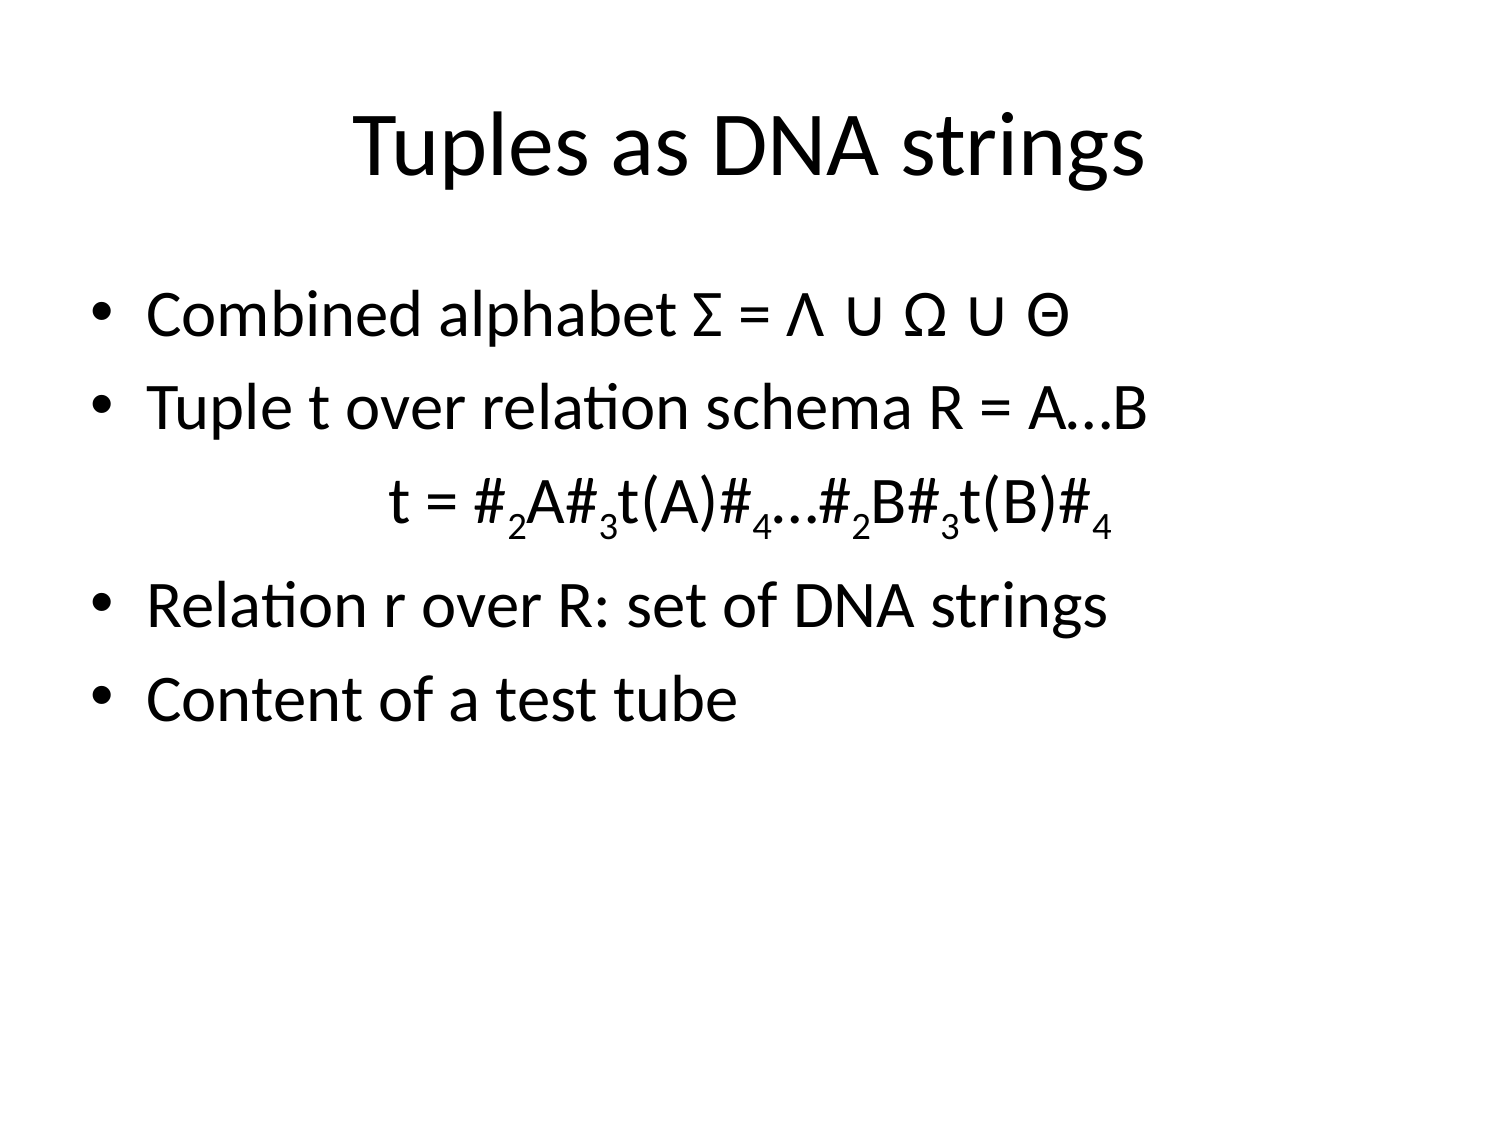

# Tuples as DNA strings
Combined alphabet Σ = Λ ∪ Ω ∪ Θ
Tuple t over relation schema R = A…B
t = #2A#3t(A)#4…#2B#3t(B)#4
Relation r over R: set of DNA strings
Content of a test tube